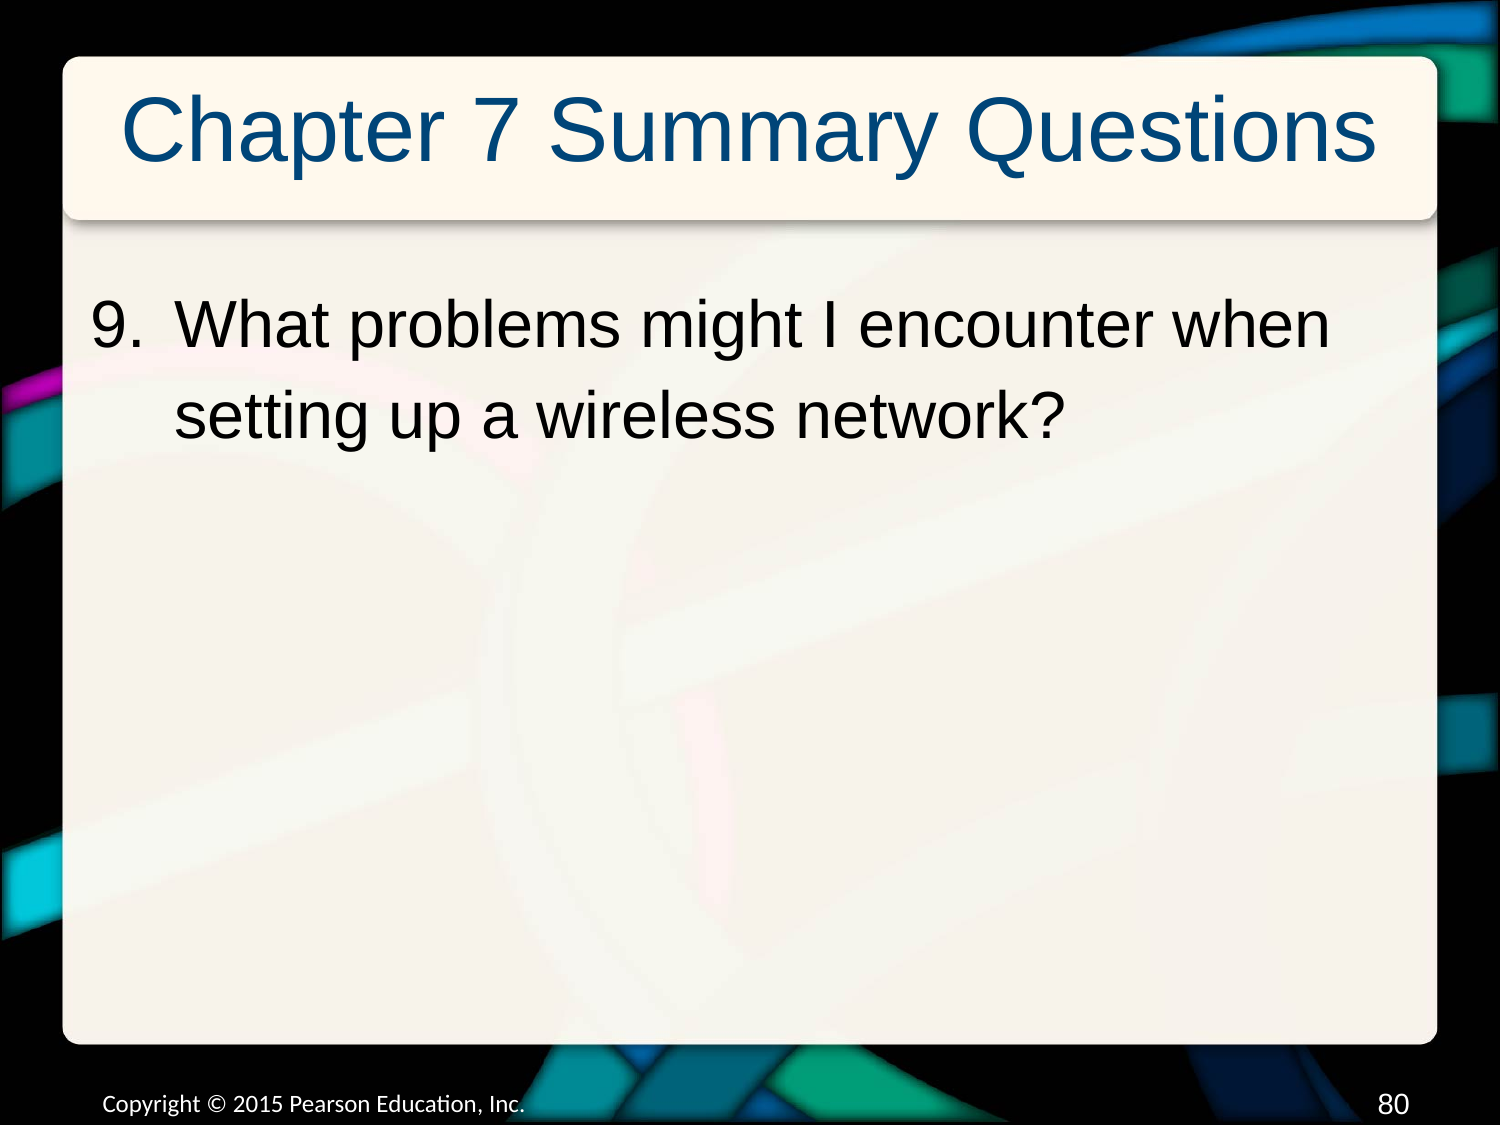

# Chapter 7 Summary Questions
What problems might I encounter when setting up a wireless network?
Copyright © 2015 Pearson Education, Inc.
80